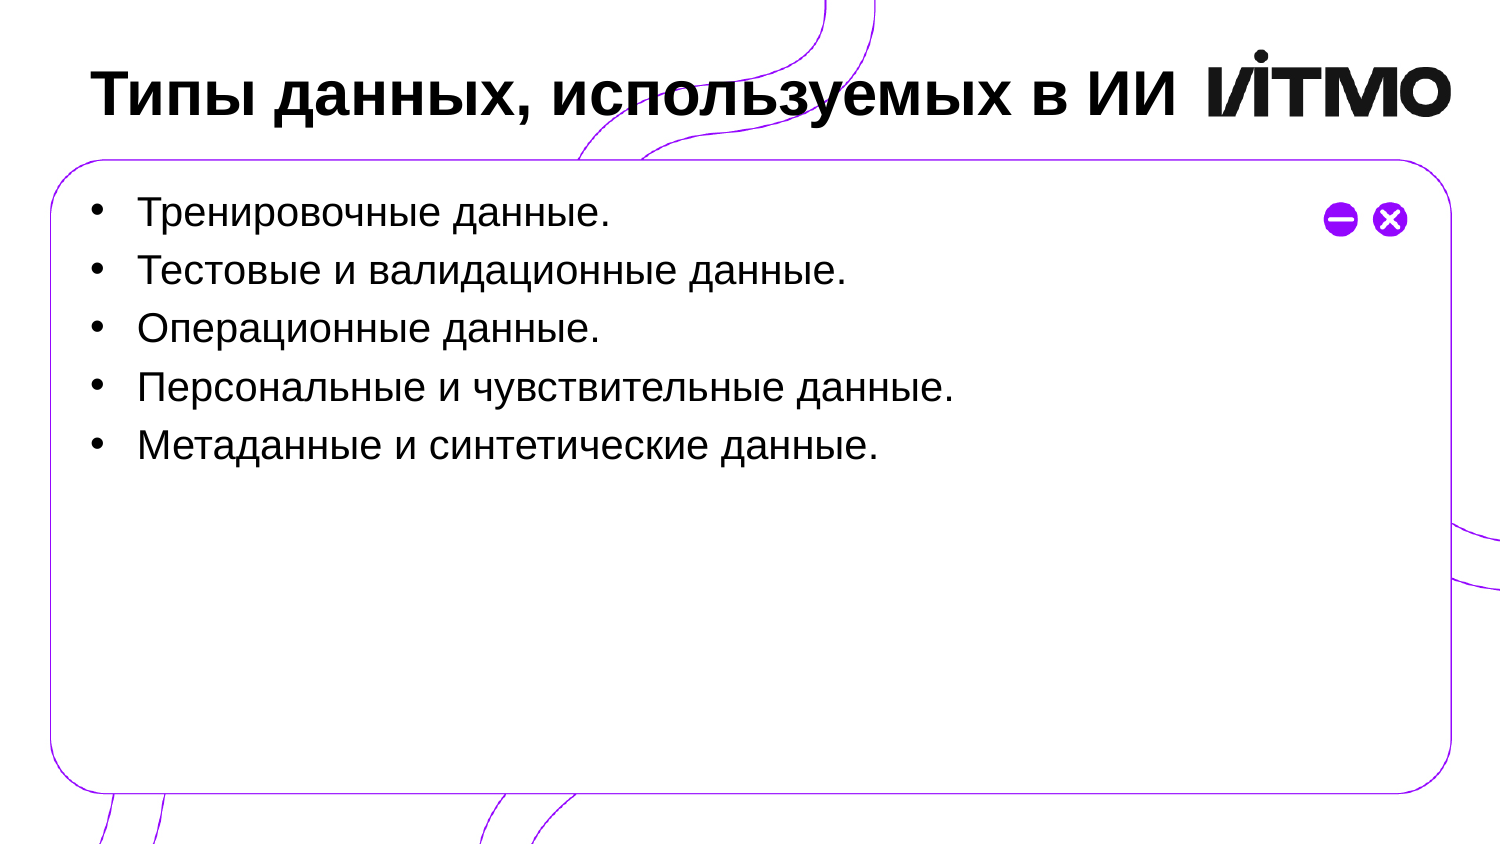

# Типы данных, используемых в ИИ
Тренировочные данные.
Тестовые и валидационные данные.
Операционные данные.
Персональные и чувствительные данные.
Метаданные и синтетические данные.